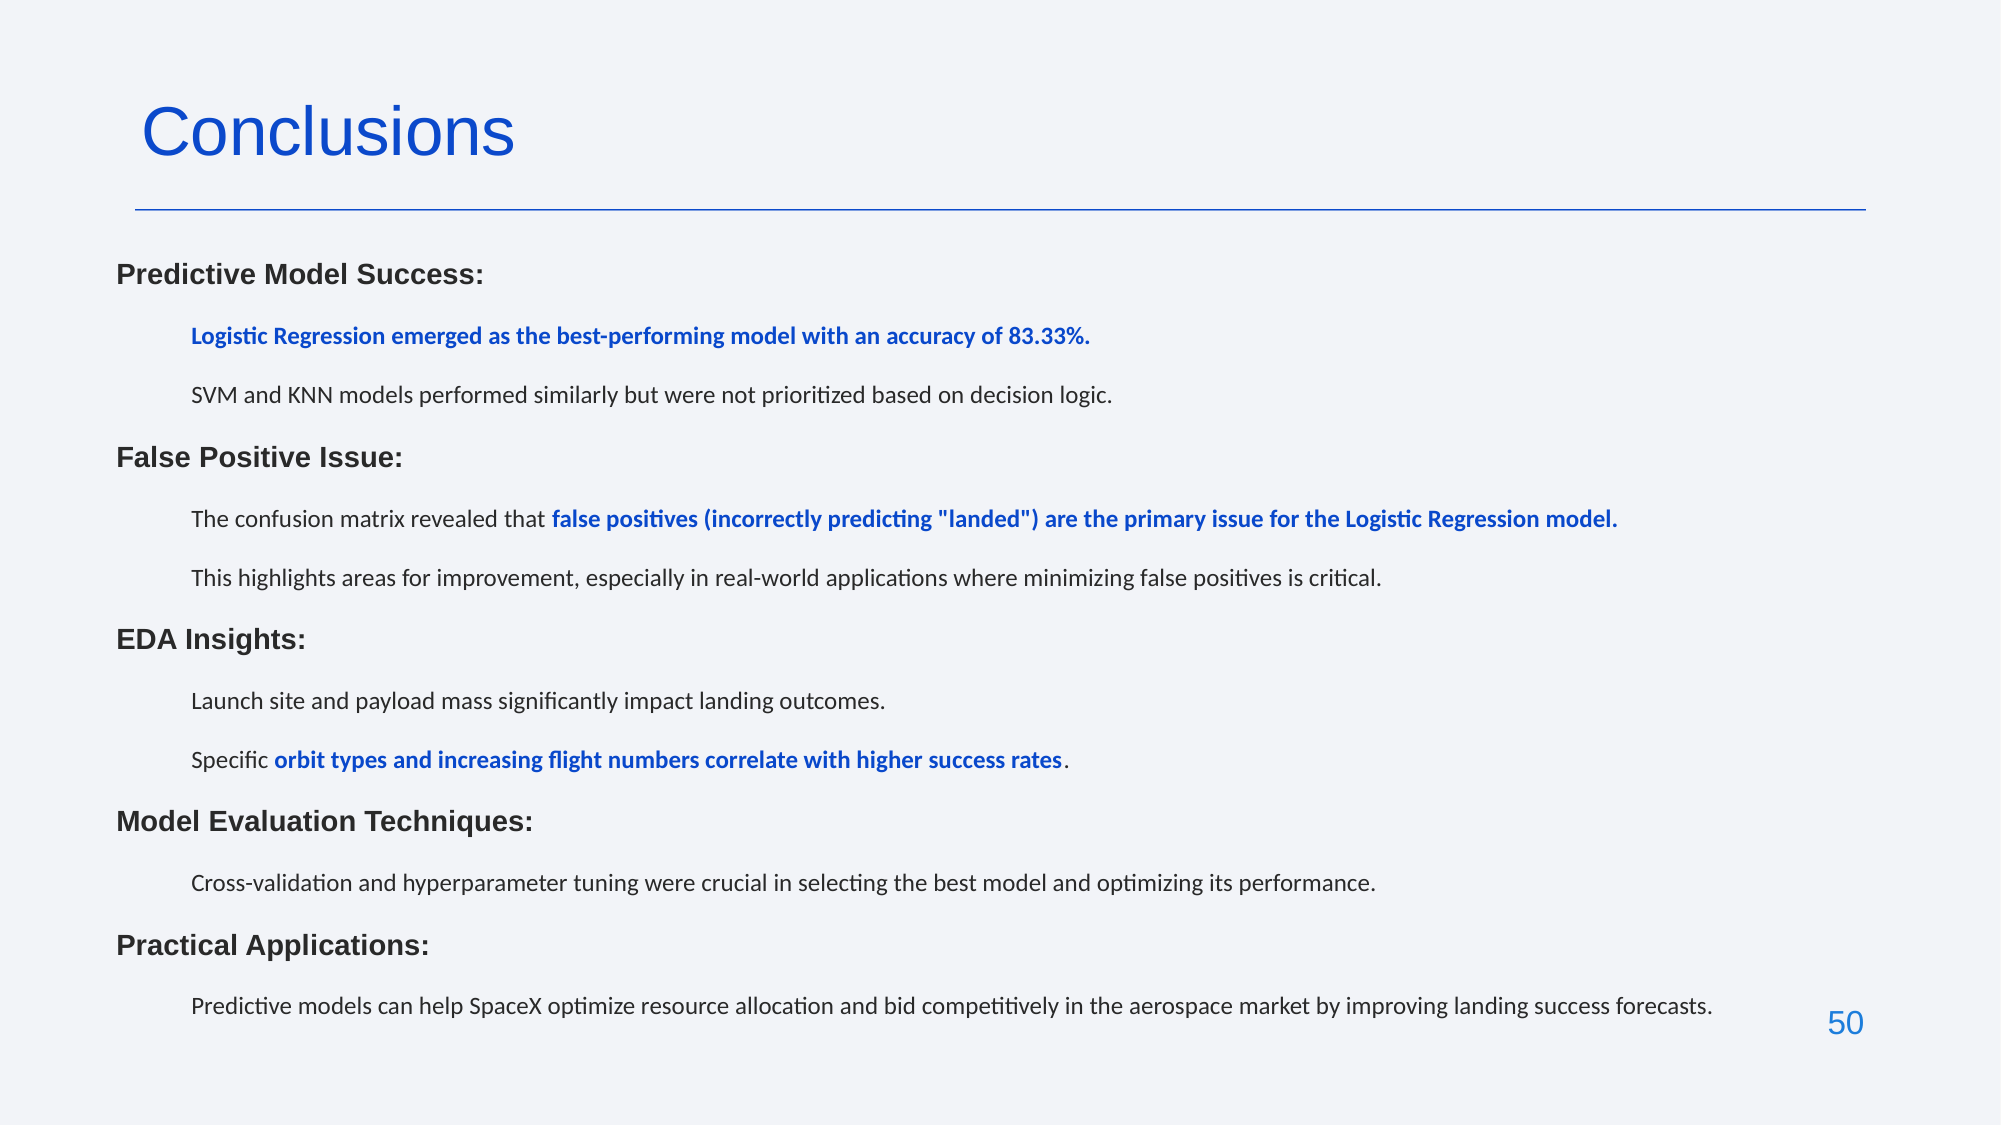

Conclusions
Predictive Model Success:
Logistic Regression emerged as the best-performing model with an accuracy of 83.33%.
SVM and KNN models performed similarly but were not prioritized based on decision logic.
False Positive Issue:
The confusion matrix revealed that false positives (incorrectly predicting "landed") are the primary issue for the Logistic Regression model.
This highlights areas for improvement, especially in real-world applications where minimizing false positives is critical.
EDA Insights:
Launch site and payload mass significantly impact landing outcomes.
Specific orbit types and increasing flight numbers correlate with higher success rates.
Model Evaluation Techniques:
Cross-validation and hyperparameter tuning were crucial in selecting the best model and optimizing its performance.
Practical Applications:
Predictive models can help SpaceX optimize resource allocation and bid competitively in the aerospace market by improving landing success forecasts.
50